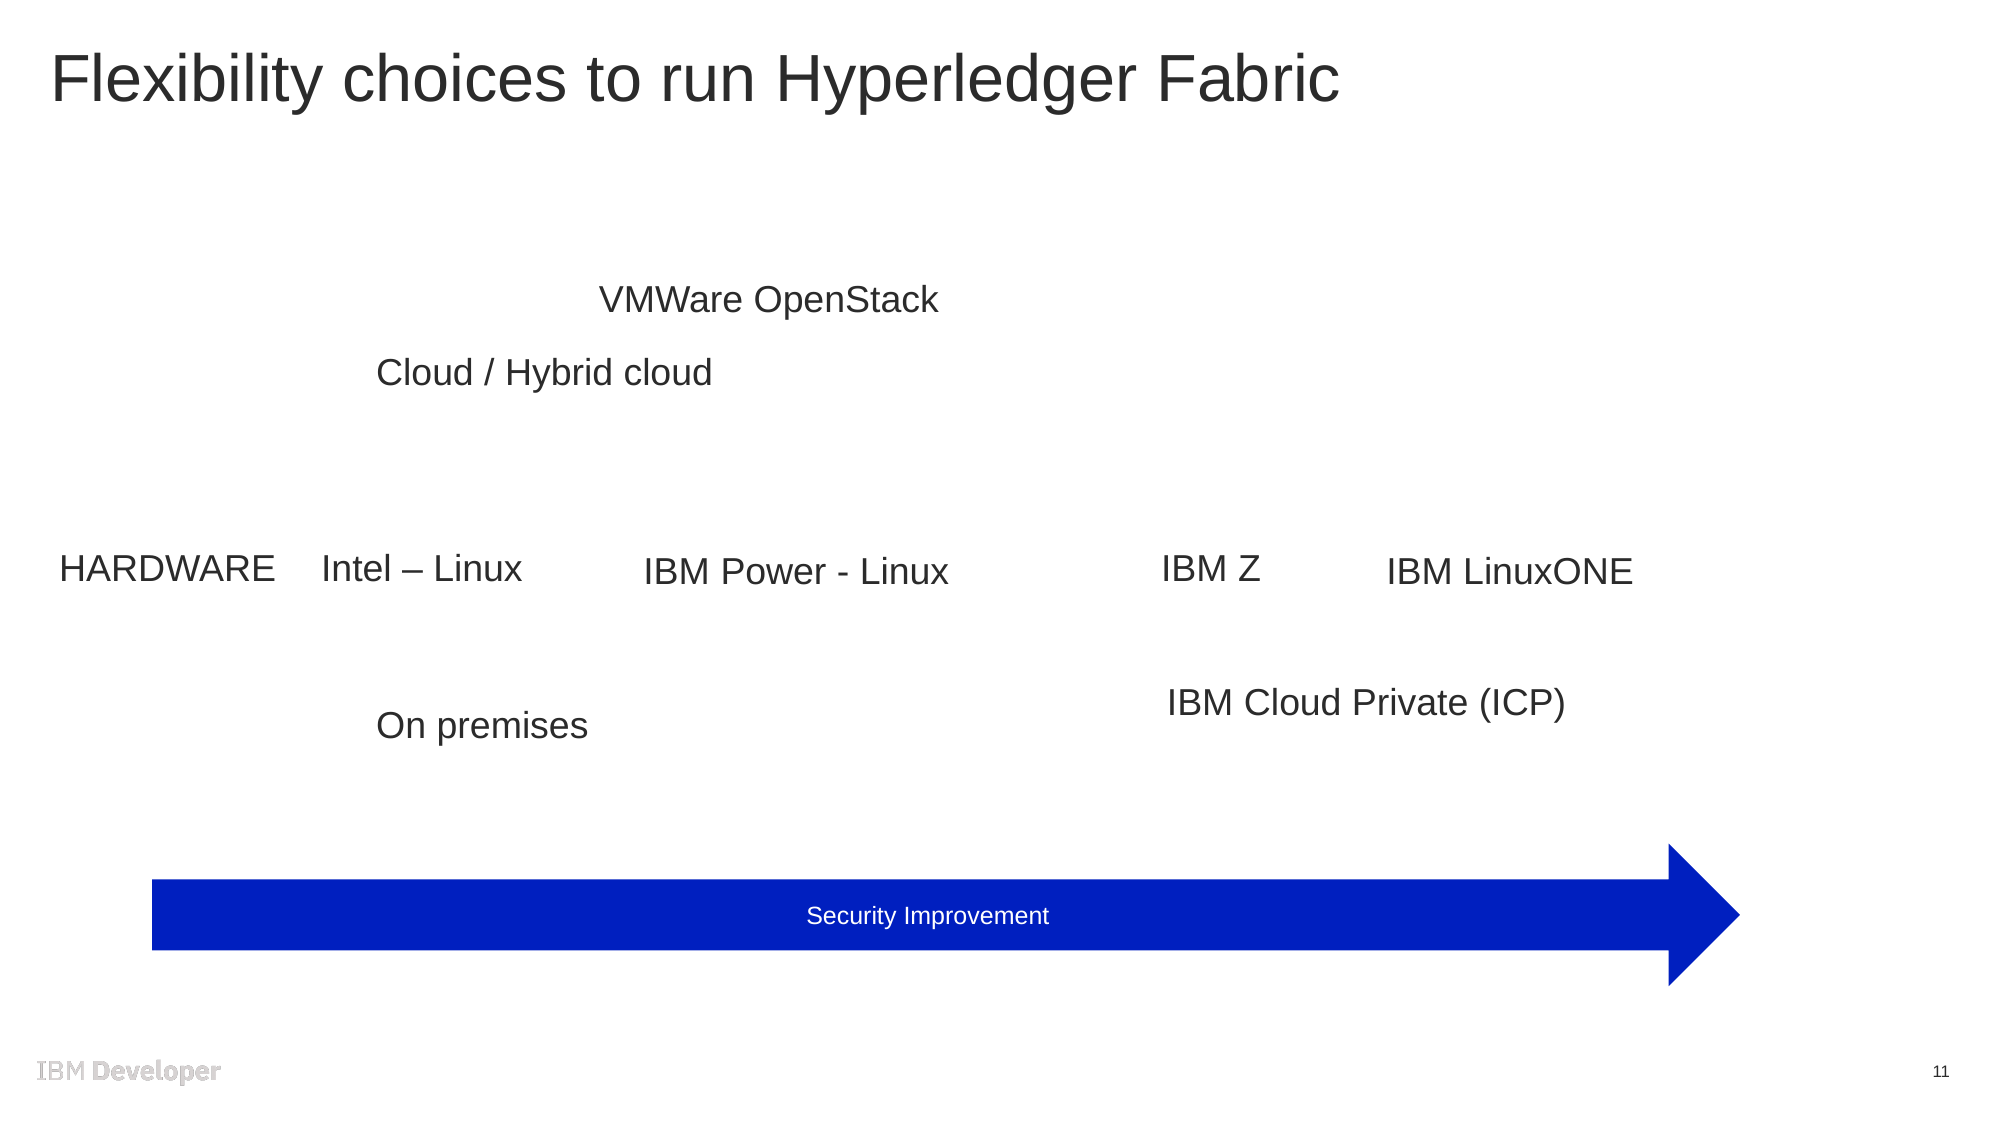

# Flexibility choices to run Hyperledger Fabric
VMWare OpenStack
Cloud / Hybrid cloud
HARDWARE
Intel – Linux
IBM Z
IBM Power - Linux
IBM LinuxONE
IBM Cloud Private (ICP)
On premises
Security Improvement
11